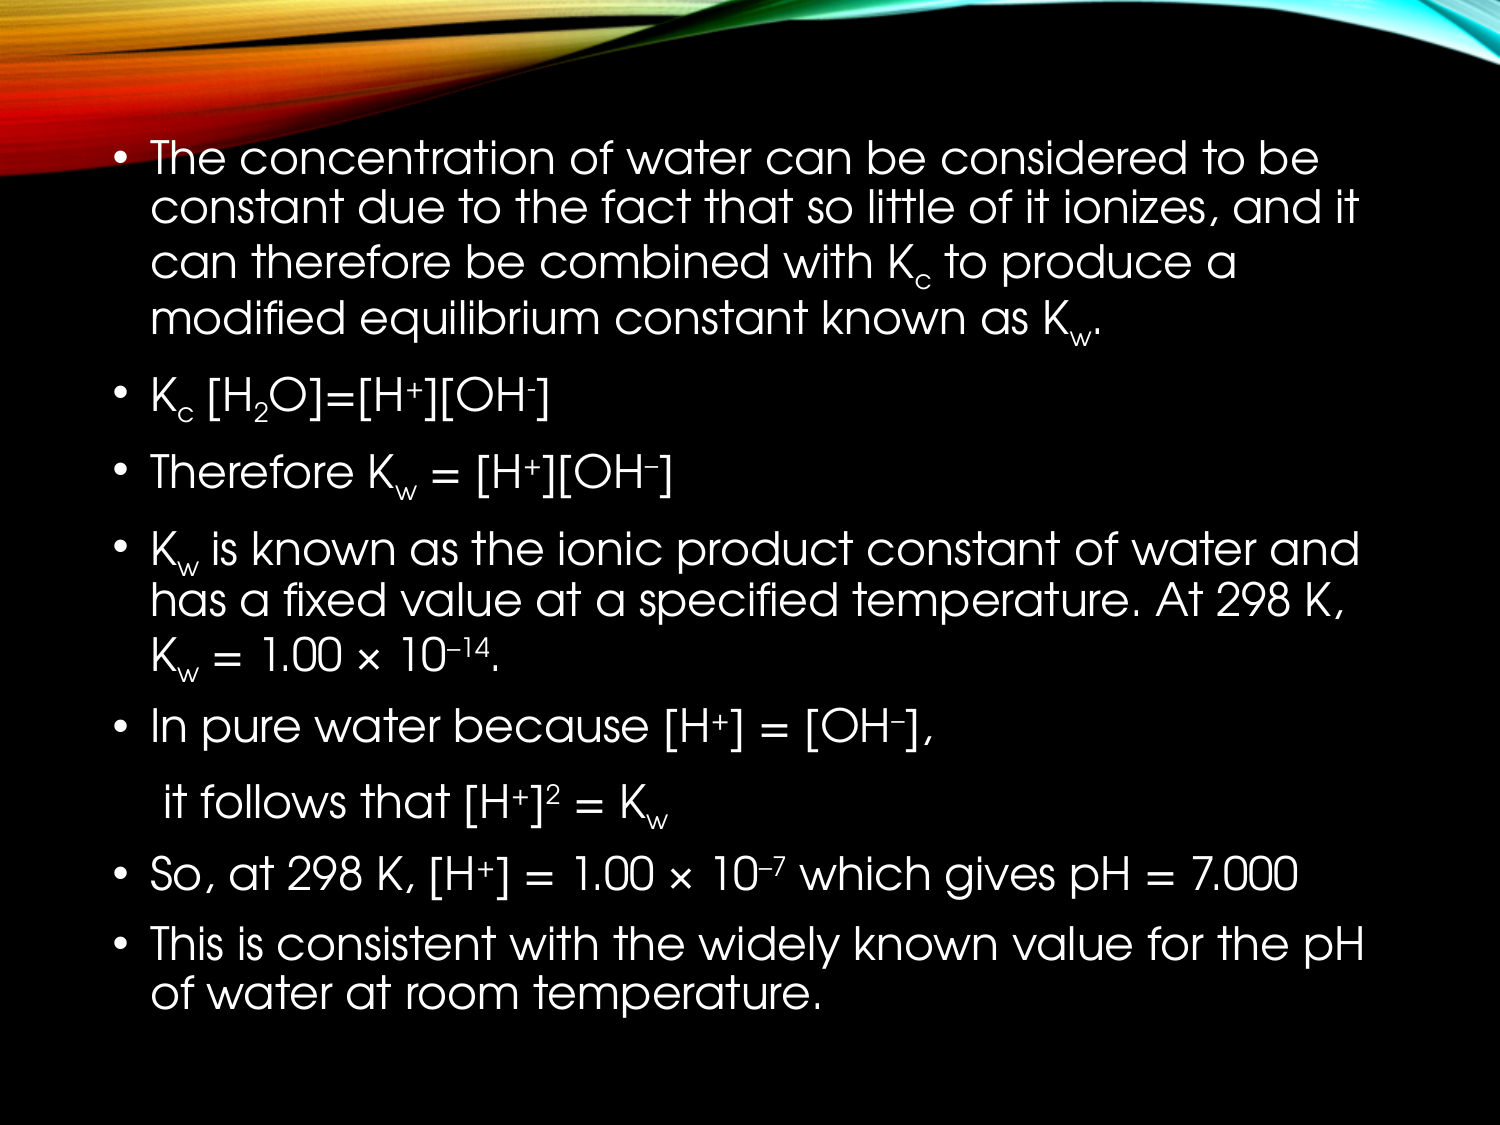

The concentration of water can be considered to be constant due to the fact that so little of it ionizes, and it can therefore be combined with Kc to produce a modified equilibrium constant known as Kw.
Kc [H2O]=[H+][OH-]
Therefore Kw = [H+][OH–]
Kw is known as the ionic product constant of water and has a fixed value at a specified temperature. At 298 K, Kw = 1.00 × 10–14.
In pure water because [H+] = [OH–],
    it follows that [H+]2 = Kw
So, at 298 K, [H+] = 1.00 × 10–7 which gives pH = 7.000
This is consistent with the widely known value for the pH of water at room temperature.